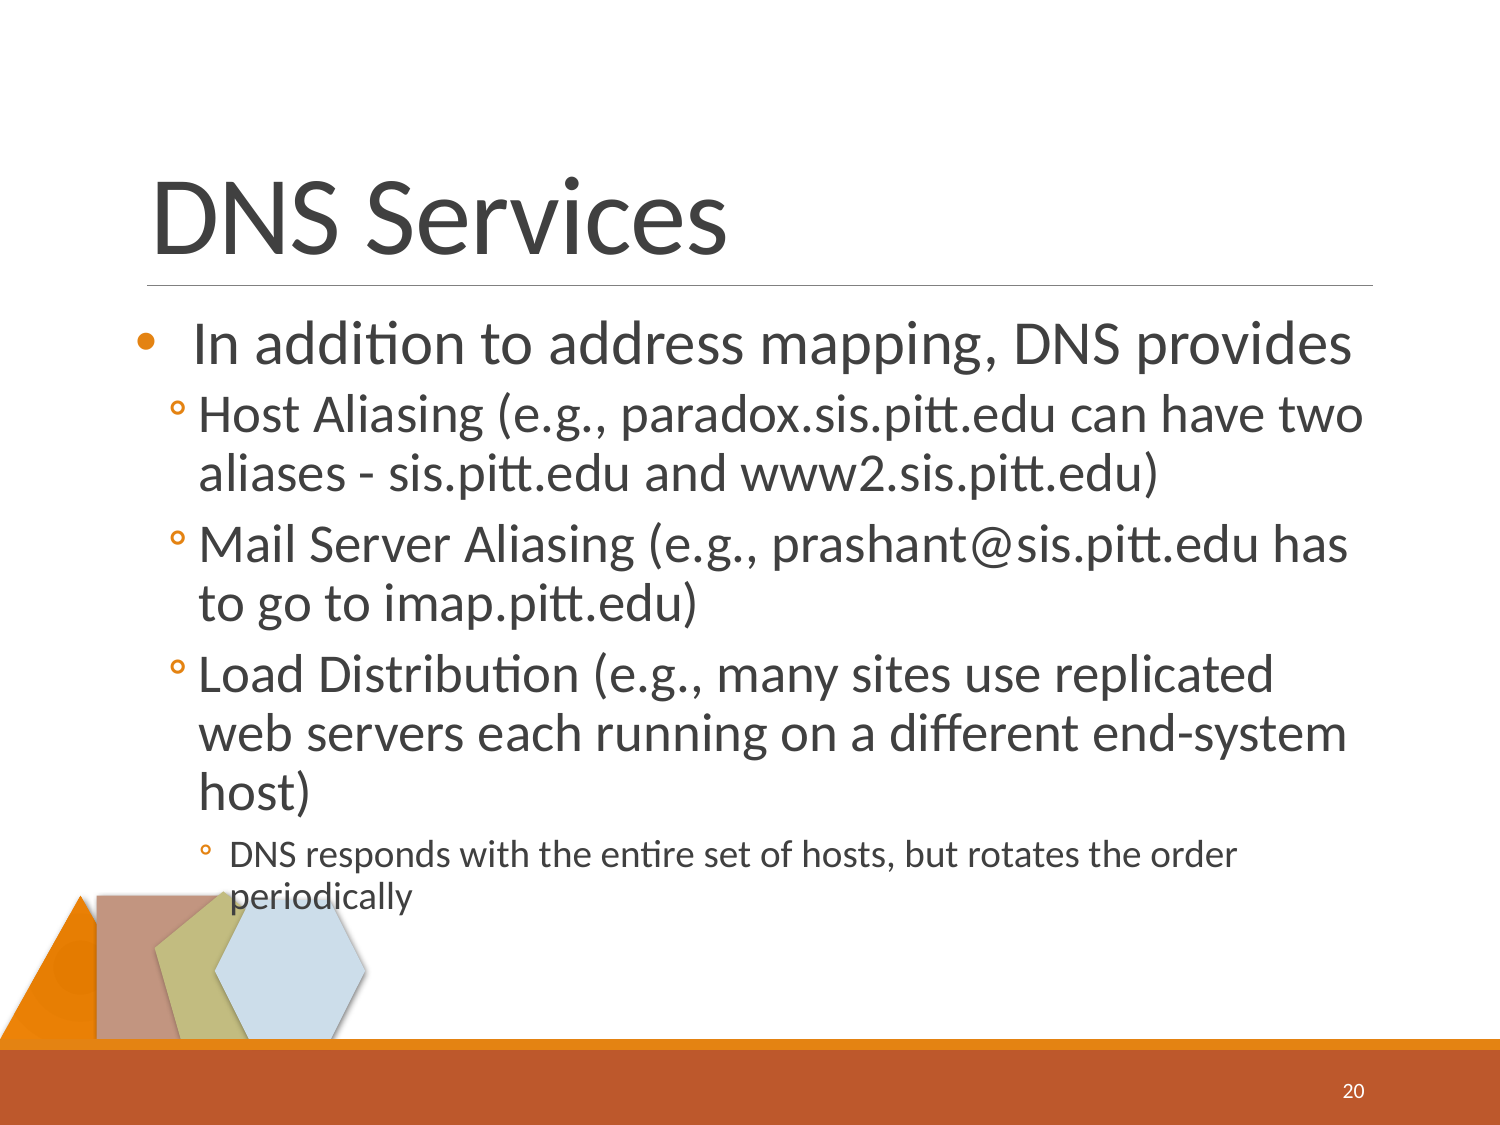

# DNS Services
In addition to address mapping, DNS provides
Host Aliasing (e.g., paradox.sis.pitt.edu can have two aliases - sis.pitt.edu and www2.sis.pitt.edu)
Mail Server Aliasing (e.g., prashant@sis.pitt.edu has to go to imap.pitt.edu)
Load Distribution (e.g., many sites use replicated web servers each running on a different end-system host)
DNS responds with the entire set of hosts, but rotates the order periodically
20